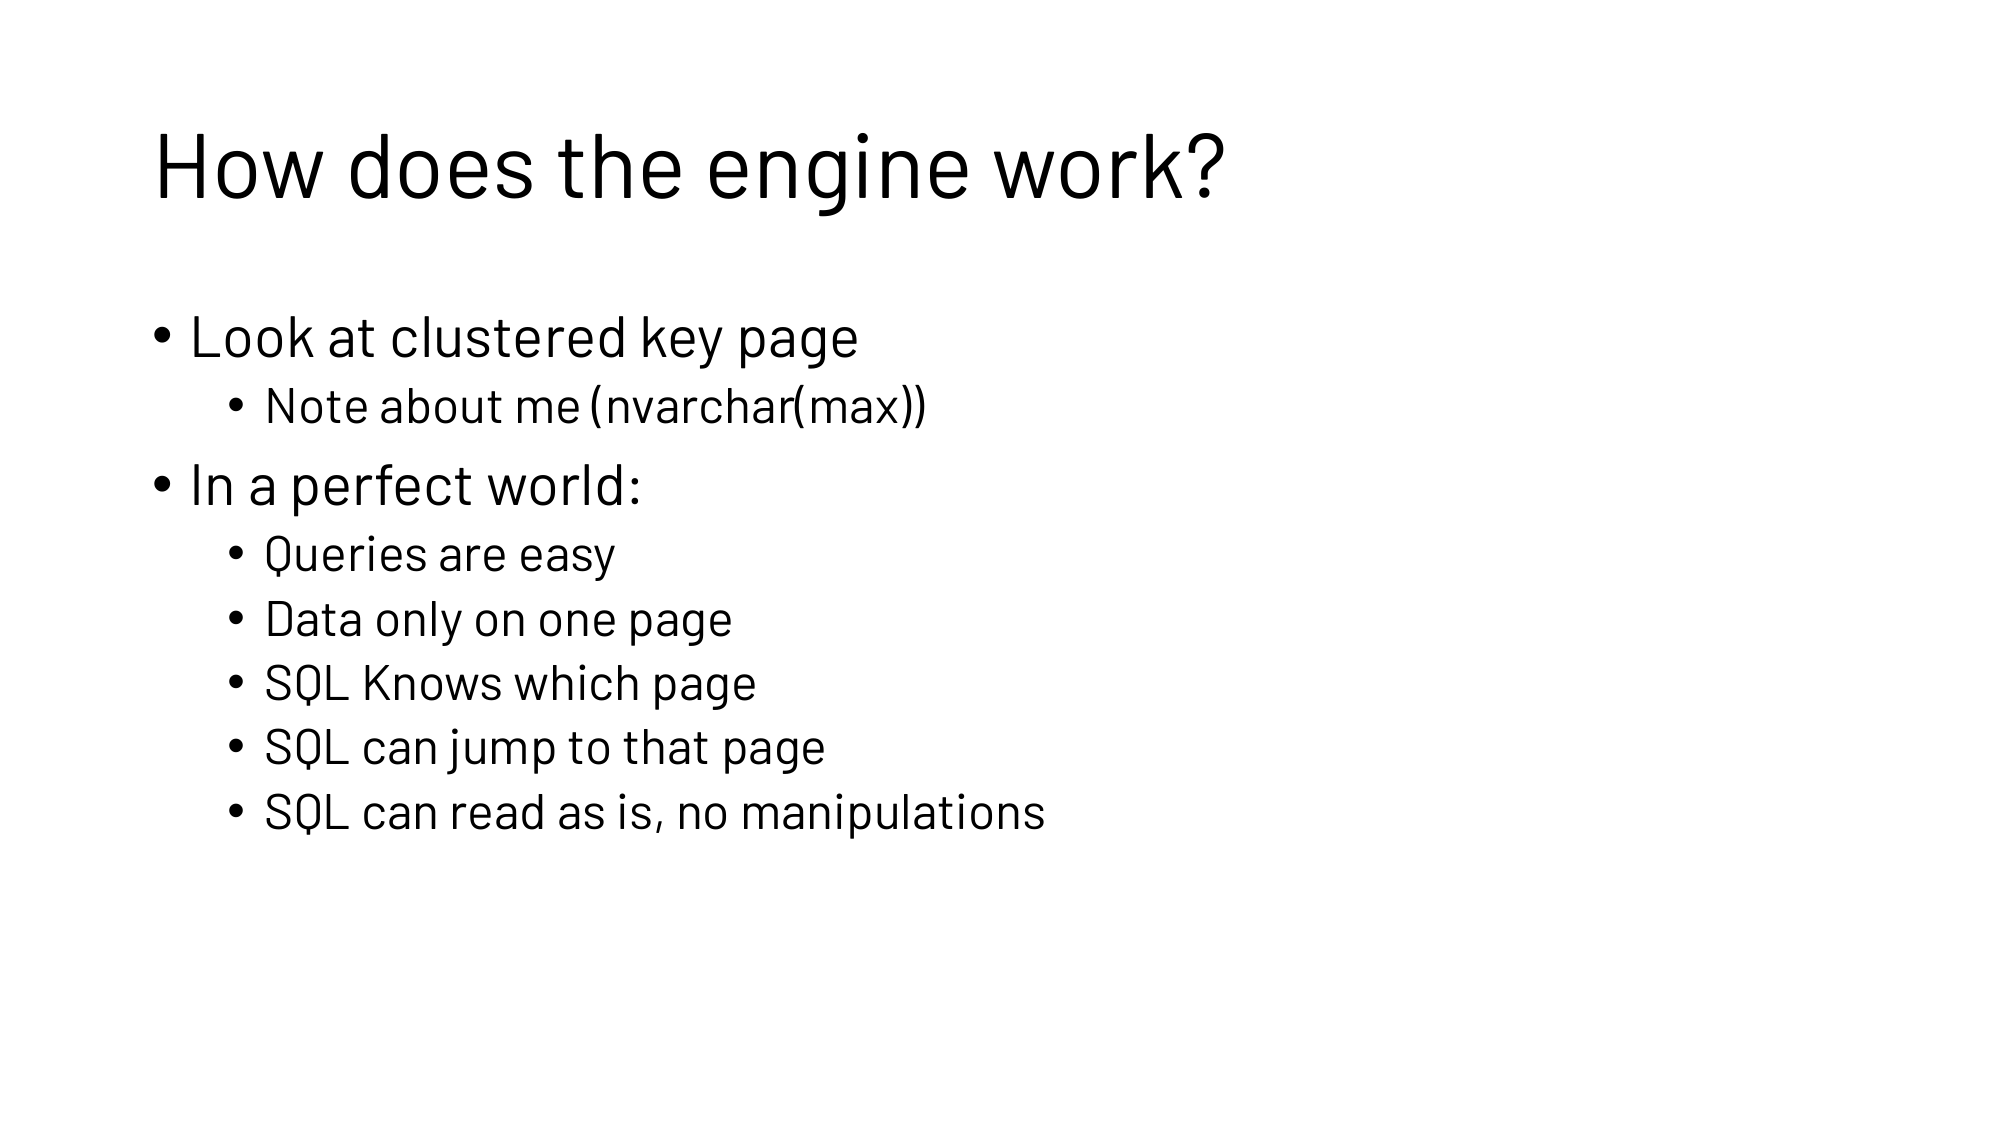

# How does the engine work?
Look at clustered key page
Note about me (nvarchar(max))
In a perfect world:
Queries are easy
Data only on one page
SQL Knows which page
SQL can jump to that page
SQL can read as is, no manipulations